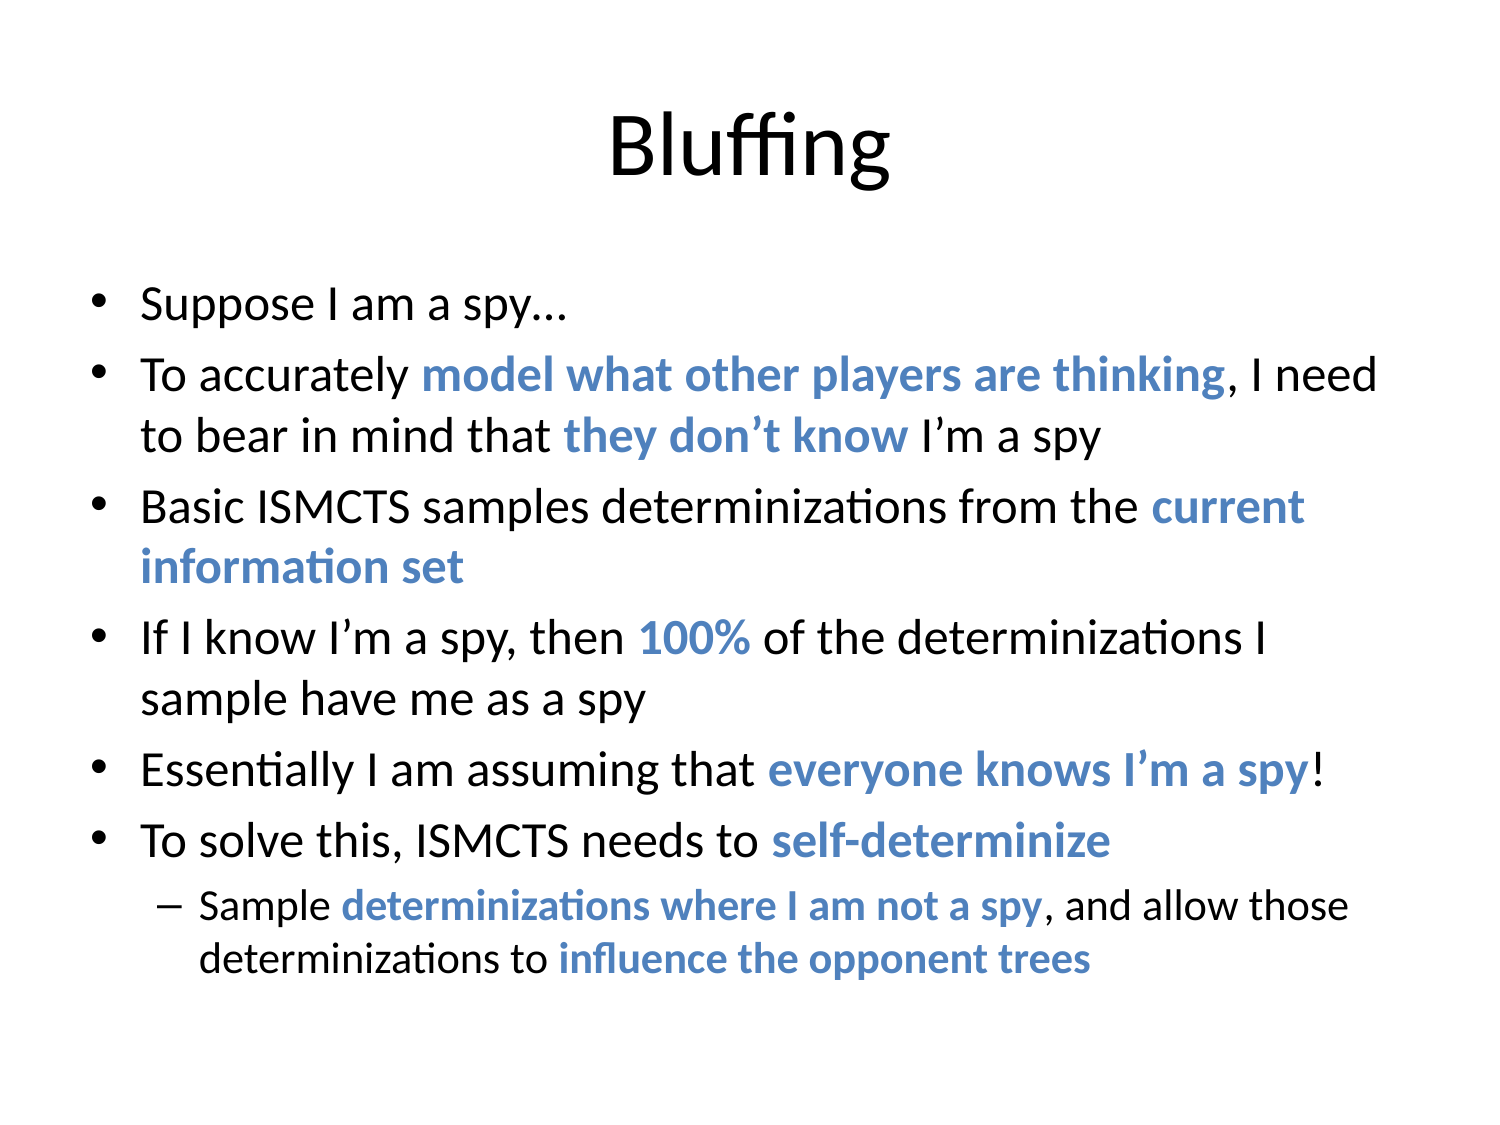

# Bluffing
Suppose I am a spy…
To accurately model what other players are thinking, I need to bear in mind that they don’t know I’m a spy
Basic ISMCTS samples determinizations from the current information set
If I know I’m a spy, then 100% of the determinizations I sample have me as a spy
Essentially I am assuming that everyone knows I’m a spy!
To solve this, ISMCTS needs to self-determinize
Sample determinizations where I am not a spy, and allow those determinizations to influence the opponent trees